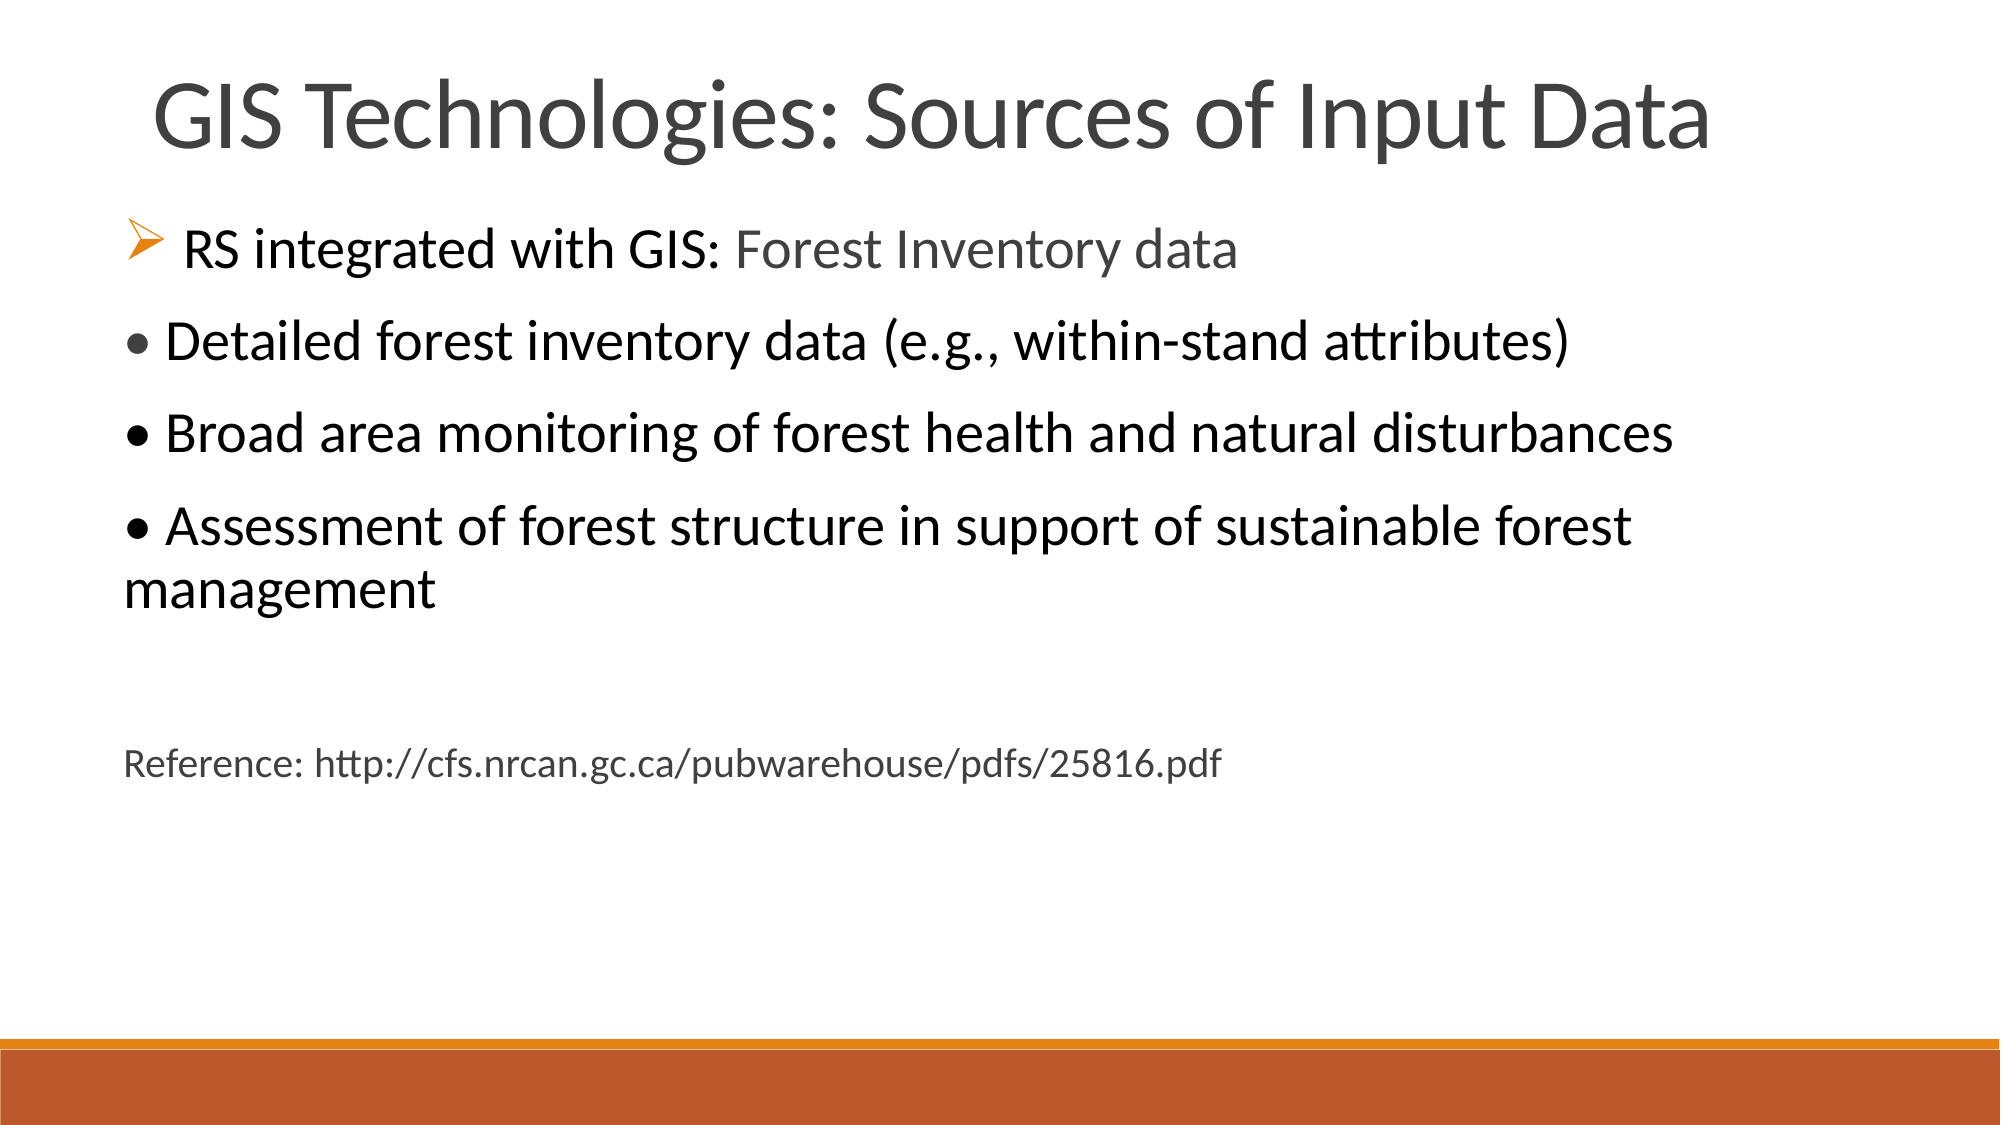

GIS Technologies: Sources of Input Data
 RS integrated with GIS: Forest Inventory data
• Detailed forest inventory data (e.g., within-stand attributes)
• Broad area monitoring of forest health and natural disturbances
• Assessment of forest structure in support of sustainable forest management

Reference: http://cfs.nrcan.gc.ca/pubwarehouse/pdfs/25816.pdf